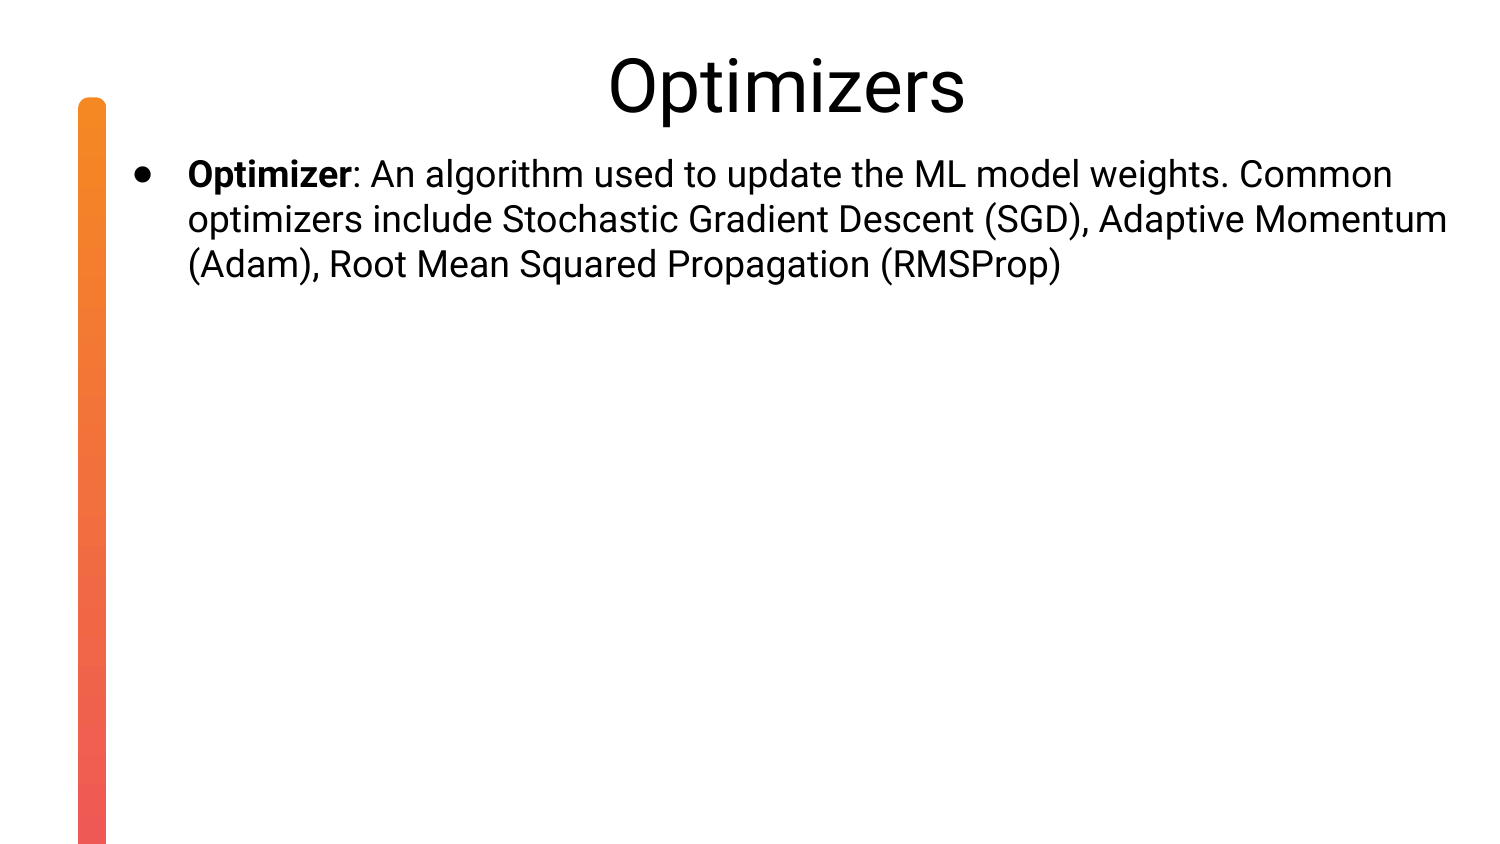

Optimizers
Optimizer: An algorithm used to update the ML model weights. Common optimizers include Stochastic Gradient Descent (SGD), Adaptive Momentum (Adam), Root Mean Squared Propagation (RMSProp)